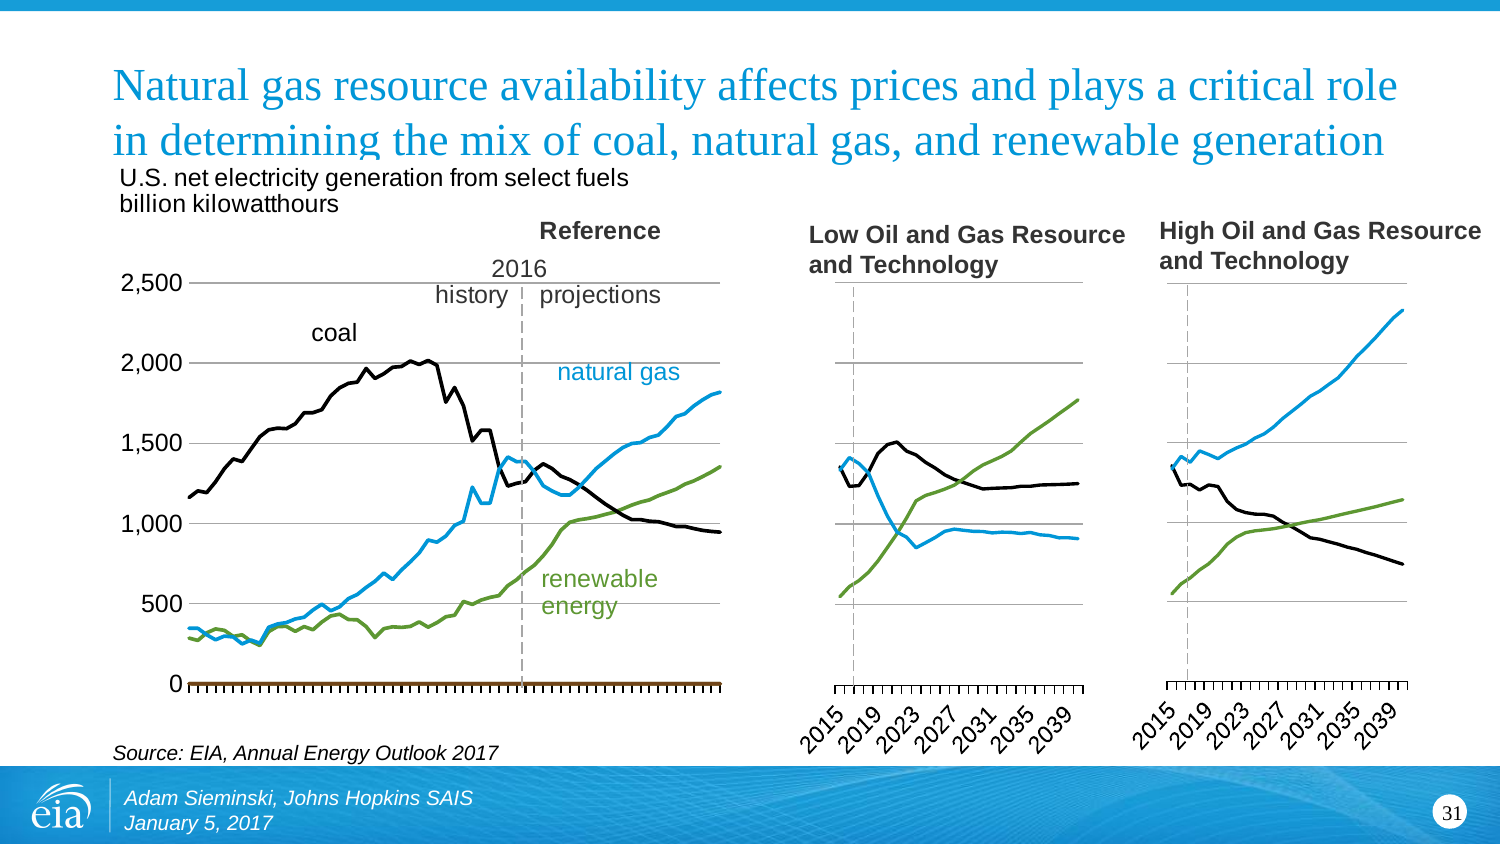

# Natural gas resource availability affects prices and plays a critical role in determining the mix of coal, natural gas, and renewable generation

[unsupported chart]

### Chart

| Category | Coal | Renewable | Natural Gas |
|---|---|---|---|
| 2015 | 1356.057298 | 549.5266770000001 | 1335.067936 |
| 2016 | 1234.09314 | 612.506897 | 1413.566406 |
| 2017 | 1239.129517 | 649.441711 | 1376.740112 |
| 2018 | 1322.59668 | 700.961426 | 1318.039062 |
| 2019 | 1439.19165 | 770.963745 | 1175.523926 |
| 2020 | 1494.039551 | 855.638855 | 1049.362427 |
| 2021 | 1510.063965 | 941.286682 | 950.261902 |
| 2022 | 1453.266968 | 1037.924805 | 918.978882 |
| 2023 | 1430.074463 | 1144.308472 | 853.330078 |
| 2024 | 1383.328369 | 1178.091431 | 884.598755 |
| 2025 | 1348.720581 | 1196.292603 | 916.92749 |
| 2026 | 1306.720215 | 1217.088867 | 955.198853 |
| 2027 | 1277.545288 | 1241.751953 | 969.05957 |
| 2028 | 1257.708374 | 1281.995483 | 961.4729 |
| 2029 | 1238.016846 | 1329.416382 | 955.232727 |
| 2030 | 1218.093018 | 1367.156372 | 954.321899 |
| 2031 | 1222.269531 | 1393.478638 | 945.48761 |
| 2032 | 1224.391968 | 1420.897217 | 950.2901 |
| 2033 | 1226.349365 | 1454.920776 | 948.77356 |
| 2034 | 1234.812744 | 1509.830566 | 941.657349 |
| 2035 | 1235.137207 | 1562.115112 | 948.389038 |
| 2036 | 1242.508545 | 1601.830444 | 933.734192 |
| 2037 | 1244.585815 | 1642.041382 | 929.398682 |
| 2038 | 1246.065674 | 1686.021484 | 915.179626 |
| 2039 | 1248.301147 | 1727.867065 | 915.581238 |
| 2040 | 1251.332886 | 1771.754272 | 909.562073 |

### Chart

| Category | Coal | Renewable | Natural Gas |
|---|---|---|---|
| 2015 | 1356.057298 | 549.5266770000001 | 1335.067936 |
| 2016 | 1232.569458 | 612.363281 | 1414.634033 |
| 2017 | 1238.836426 | 649.846008 | 1377.271606 |
| 2018 | 1202.573853 | 699.95813 | 1449.120972 |
| 2019 | 1234.827515 | 738.866882 | 1426.121338 |
| 2020 | 1224.856079 | 794.478516 | 1399.700562 |
| 2021 | 1130.683228 | 862.505615 | 1438.221436 |
| 2022 | 1080.04895 | 906.414978 | 1467.741455 |
| 2023 | 1060.566284 | 934.937988 | 1491.165283 |
| 2024 | 1050.916382 | 946.012634 | 1529.492798 |
| 2025 | 1049.80127 | 952.381409 | 1555.862427 |
| 2026 | 1038.342285 | 959.374634 | 1598.197876 |
| 2027 | 1000.044312 | 969.985779 | 1652.613037 |
| 2028 | 971.381958 | 981.424988 | 1697.714844 |
| 2029 | 937.695312 | 995.058472 | 1743.42334 |
| 2030 | 902.182068 | 1006.3512569999999 | 1792.89624 |
| 2031 | 893.000122 | 1016.3541870000001 | 1824.690796 |
| 2032 | 877.22876 | 1029.433716 | 1867.329224 |
| 2033 | 861.815552 | 1044.095703 | 1908.412109 |
| 2034 | 843.570068 | 1057.434814 | 1971.859009 |
| 2035 | 829.958923 | 1070.133057 | 2041.1735840000001 |
| 2036 | 810.135864 | 1083.501221 | 2098.05835 |
| 2037 | 793.839722 | 1097.017456 | 2157.312012 |
| 2038 | 774.380981 | 1112.273193 | 2222.953125 |
| 2039 | 754.63385 | 1127.382812 | 2285.812012 |
| 2040 | 735.96991 | 1142.110596 | 2334.626465 |
High Oil and Gas Resource
and Technology
Low Oil and Gas Resource
and Technology
Source: EIA, Annual Energy Outlook 2017
Adam Sieminski, Johns Hopkins SAIS
January 5, 2017
31